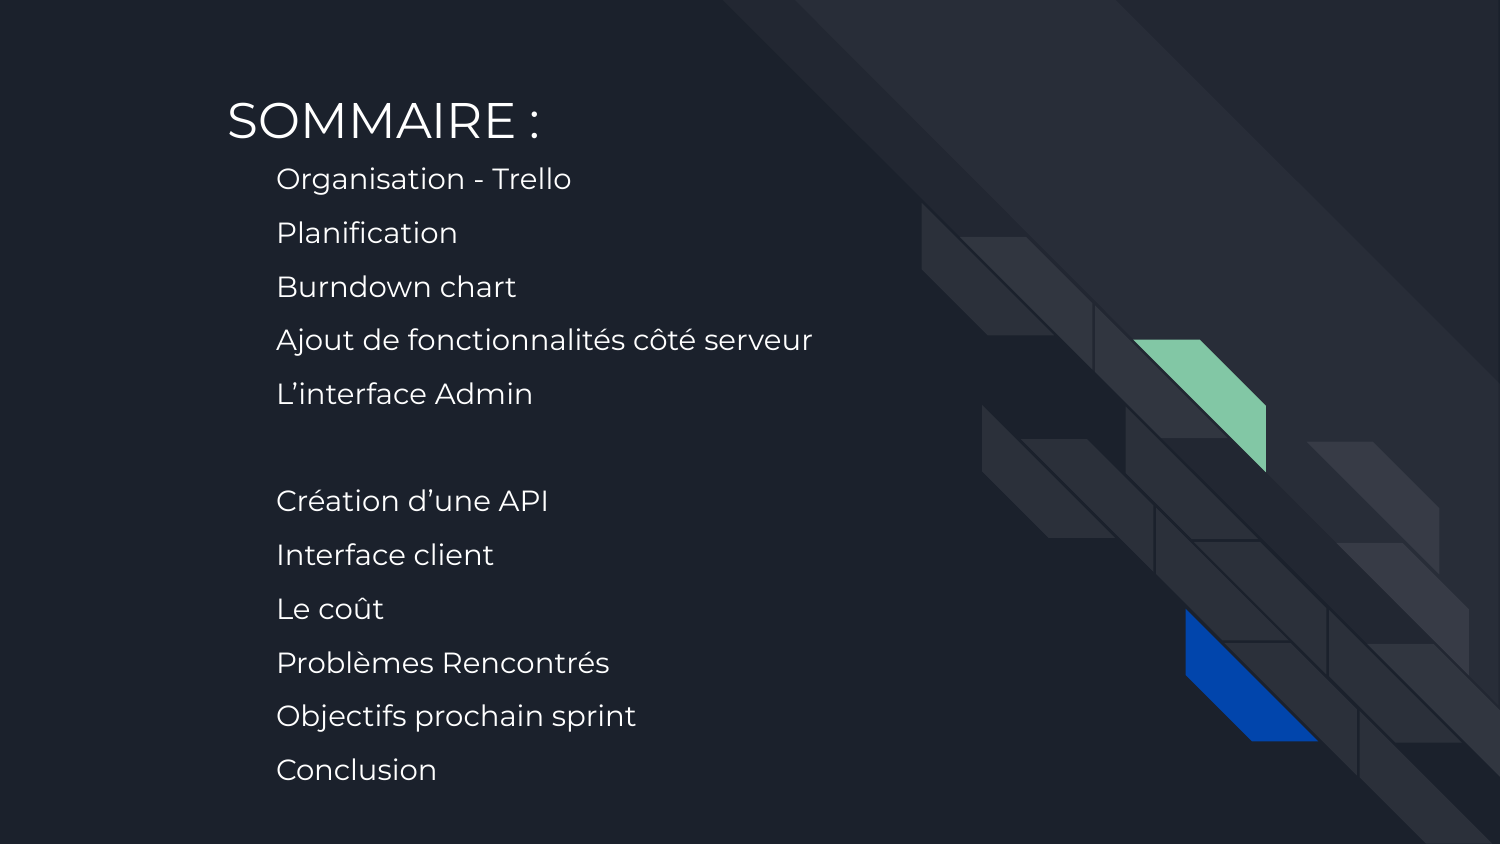

# SOMMAIRE :
Organisation - Trello
Planification
Burndown chart
Ajout de fonctionnalités côté serveur
L’interface Admin

Création d’une API
Interface client
Le coût
Problèmes Rencontrés
Objectifs prochain sprint
Conclusion